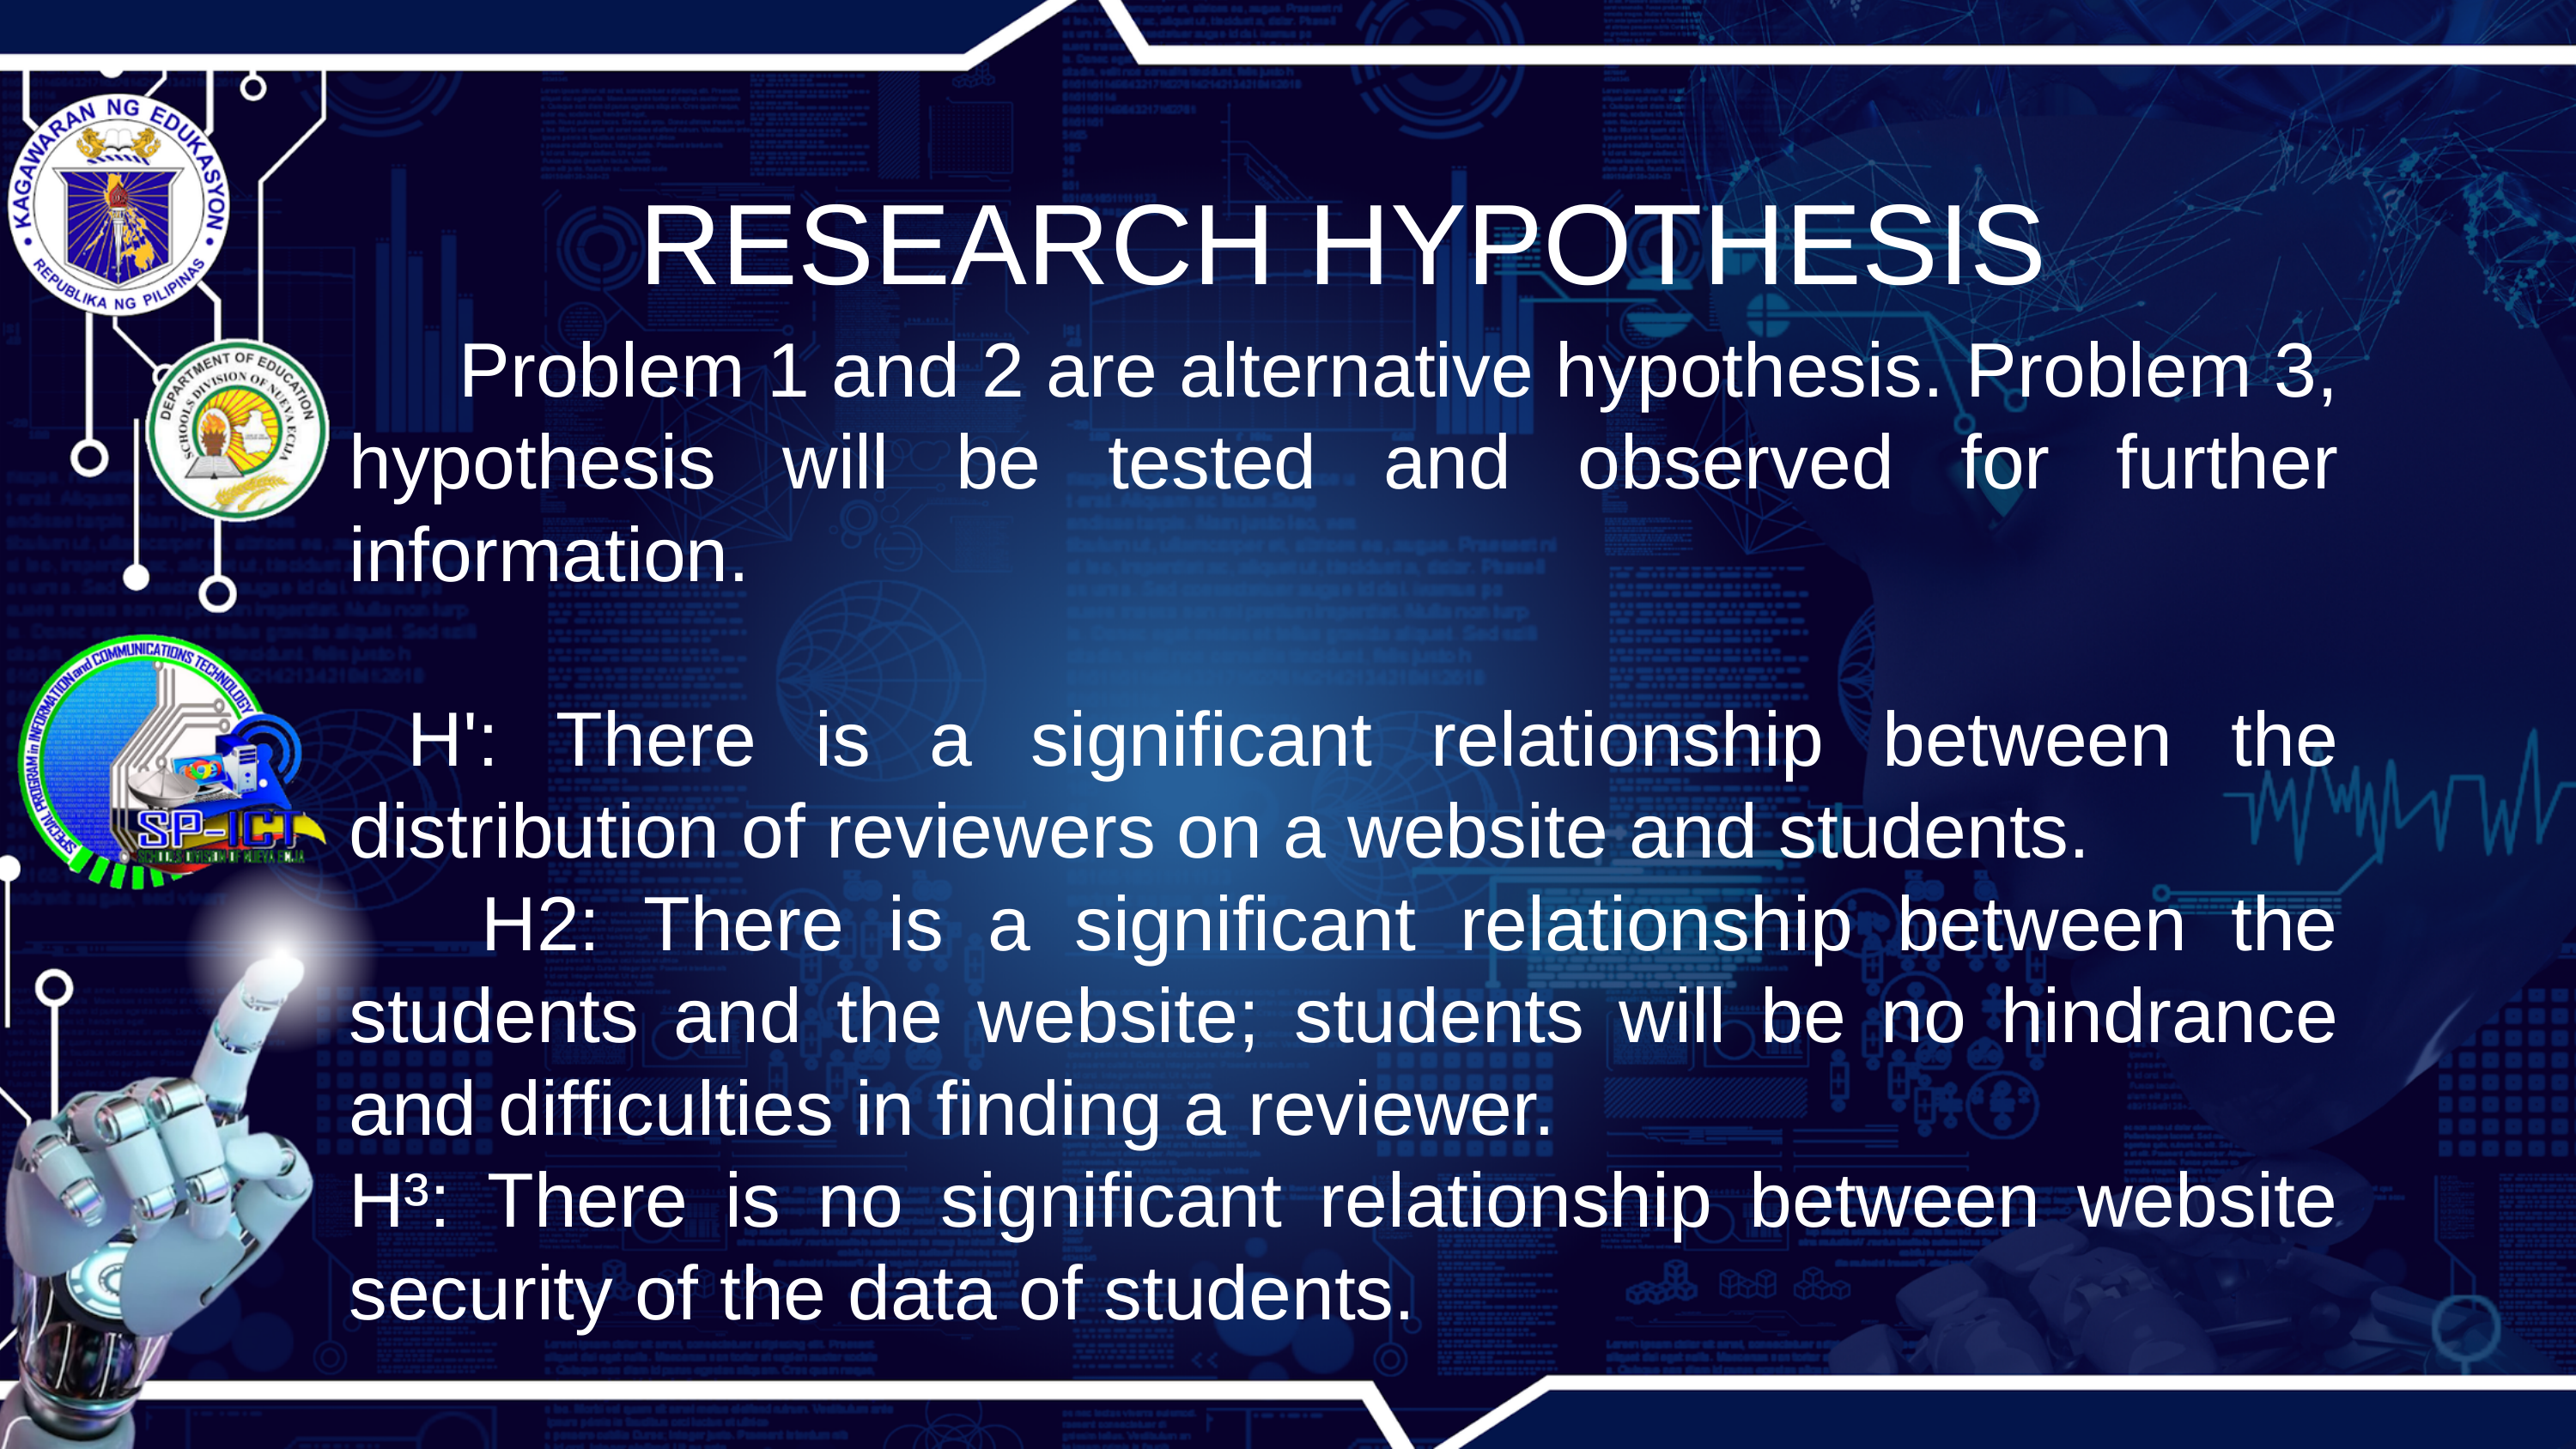

RESEARCH HYPOTHESIS
     Problem 1 and 2 are alternative hypothesis. Problem 3, hypothesis will be tested and observed for further information.

 H': There is a significant relationship between the distribution of reviewers on a website and students.
   H2: There is a significant relationship between the students and the website; students will be no hindrance and difficulties in finding a reviewer.
H³: There is no significant relationship between website security of the data of students.